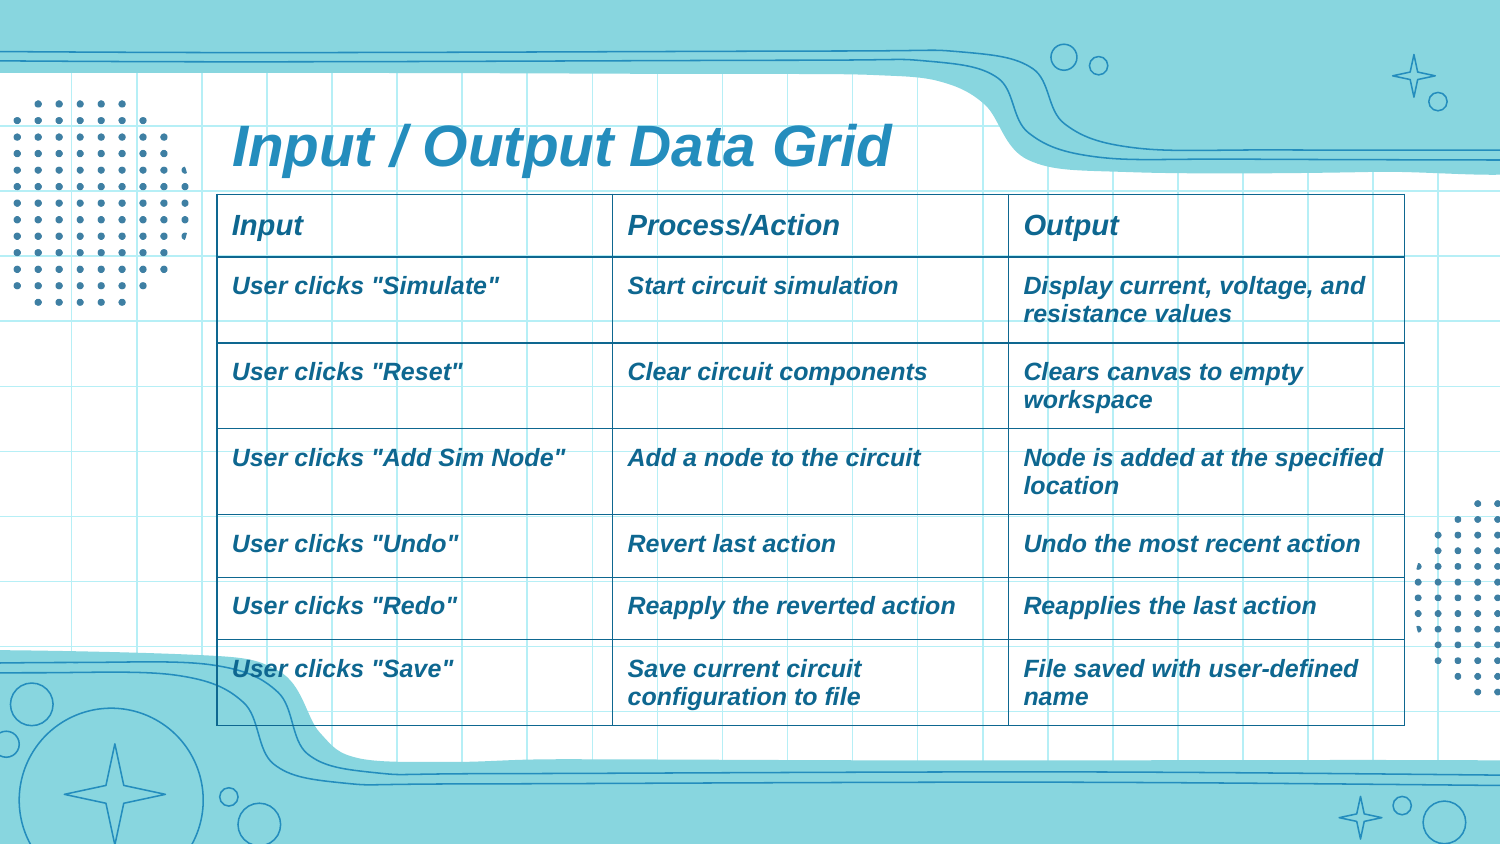

|  |
| --- |
|  |
| --- |
|  |
| --- |
Input / Output Data Grid

| Input | Process/Action | Output |
| --- | --- | --- |
| User clicks "Simulate" | Start circuit simulation | Display current, voltage, and resistance values |
| User clicks "Reset" | Clear circuit components | Clears canvas to empty workspace |
| User clicks "Add Sim Node" | Add a node to the circuit | Node is added at the specified location |
| User clicks "Undo" | Revert last action | Undo the most recent action |
| User clicks "Redo" | Reapply the reverted action | Reapplies the last action |
| User clicks "Save" | Save current circuit configuration to file | File saved with user-defined name |